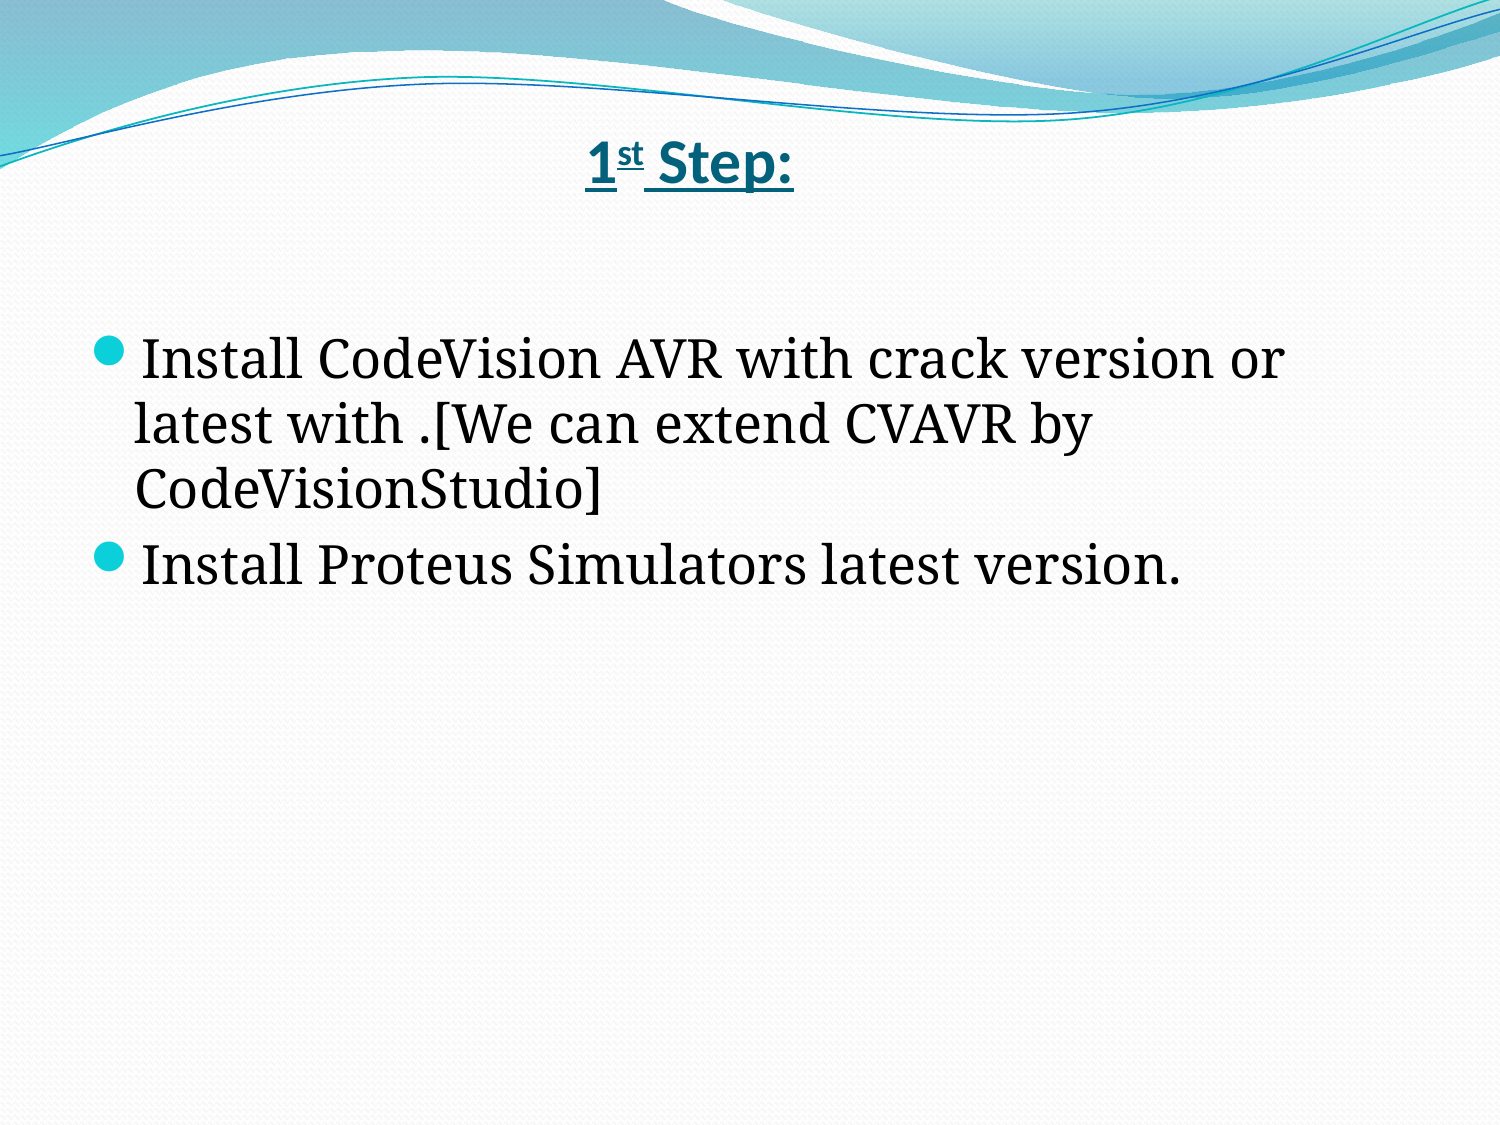

# 1st Step:
Install CodeVision AVR with crack version or latest with .[We can extend CVAVR by CodeVisionStudio]
Install Proteus Simulators latest version.